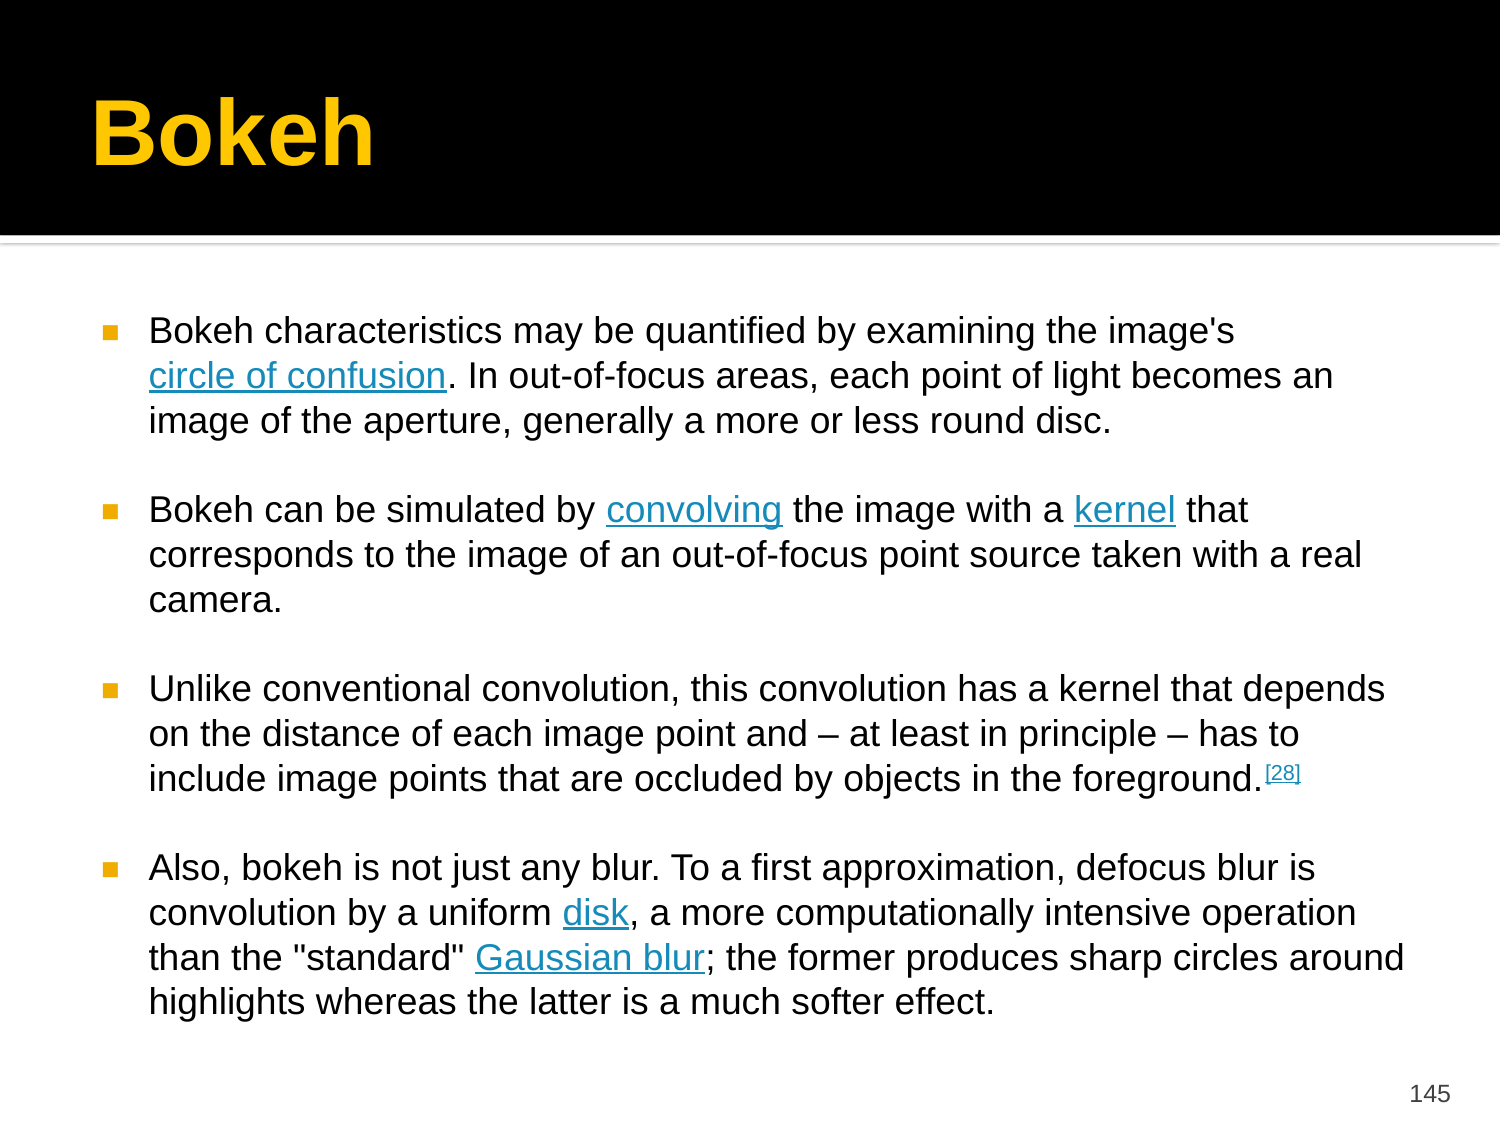

# Bokeh
Bokeh characteristics may be quantified by examining the image's circle of confusion. In out-of-focus areas, each point of light becomes an image of the aperture, generally a more or less round disc.

Bokeh can be simulated by convolving the image with a kernel that corresponds to the image of an out-of-focus point source taken with a real camera.

Unlike conventional convolution, this convolution has a kernel that depends on the distance of each image point and – at least in principle – has to include image points that are occluded by objects in the foreground.[28]

Also, bokeh is not just any blur. To a first approximation, defocus blur is convolution by a uniform disk, a more computationally intensive operation than the "standard" Gaussian blur; the former produces sharp circles around highlights whereas the latter is a much softer effect.

145